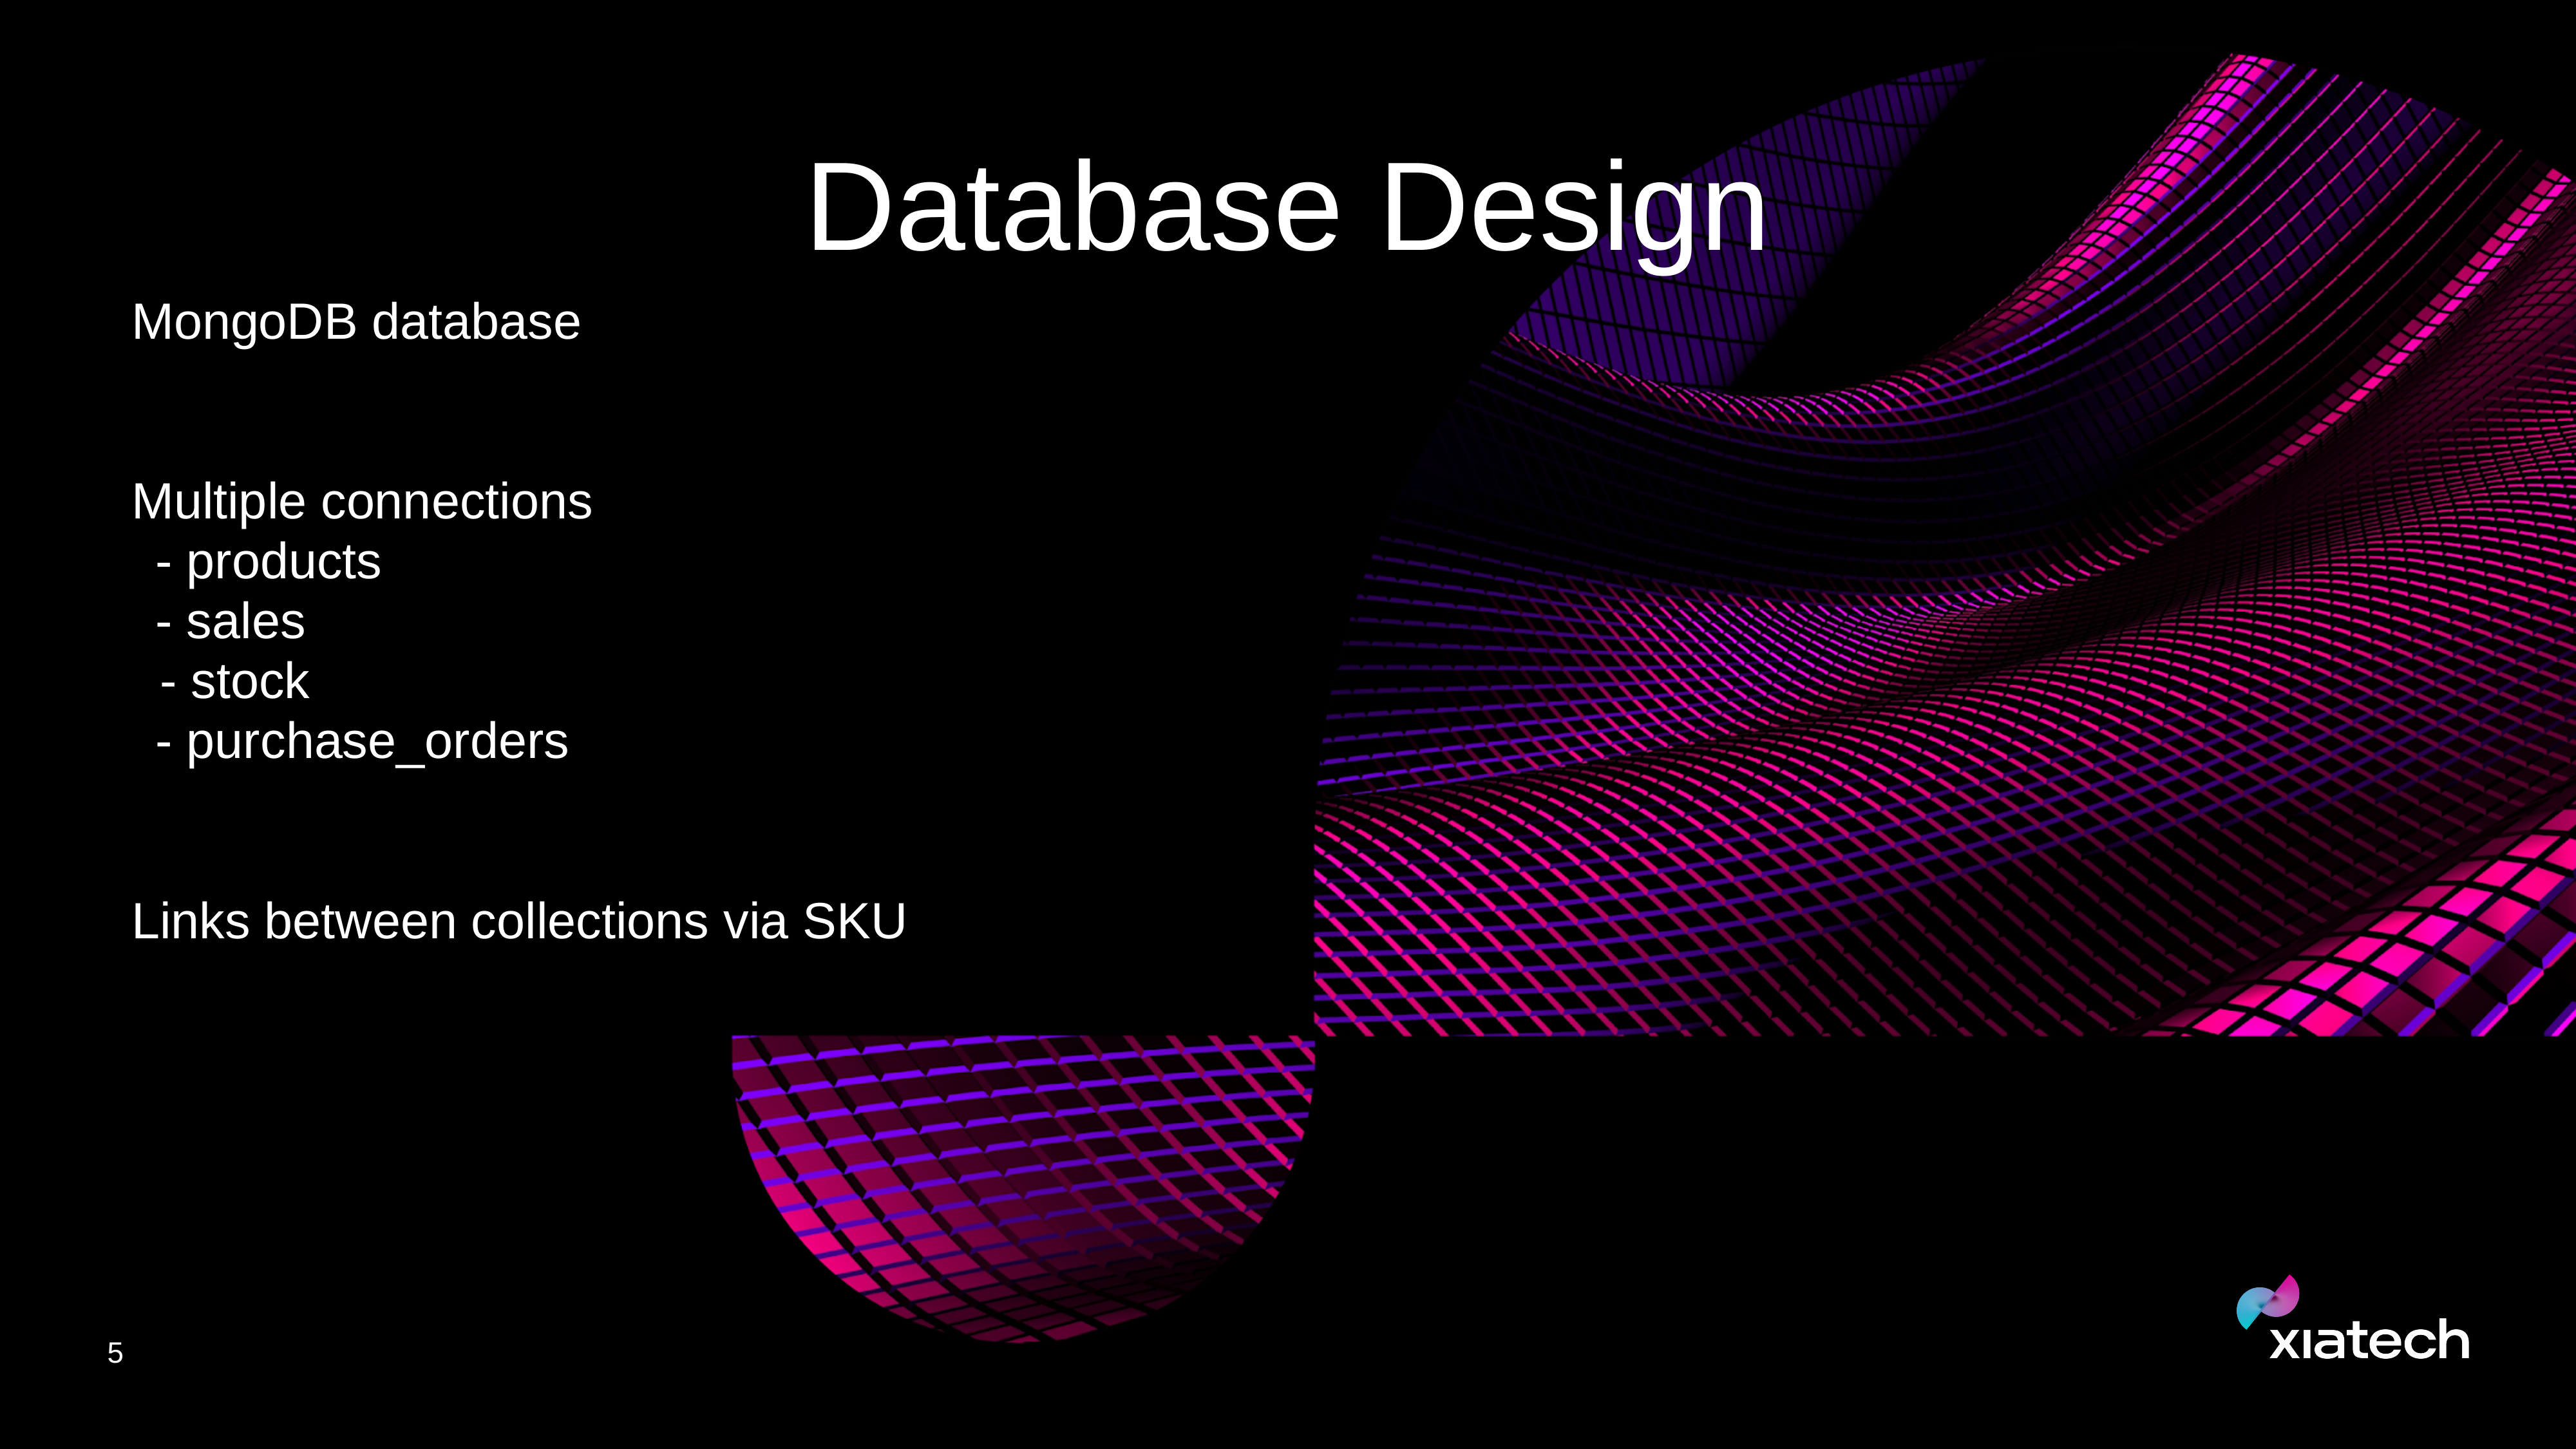

Links between collections via SKU
# Database Design
MongoDB database

Multiple connections
	- products
	- sales
  - stock
	- purchase_orders

Links between collections via SKU

5